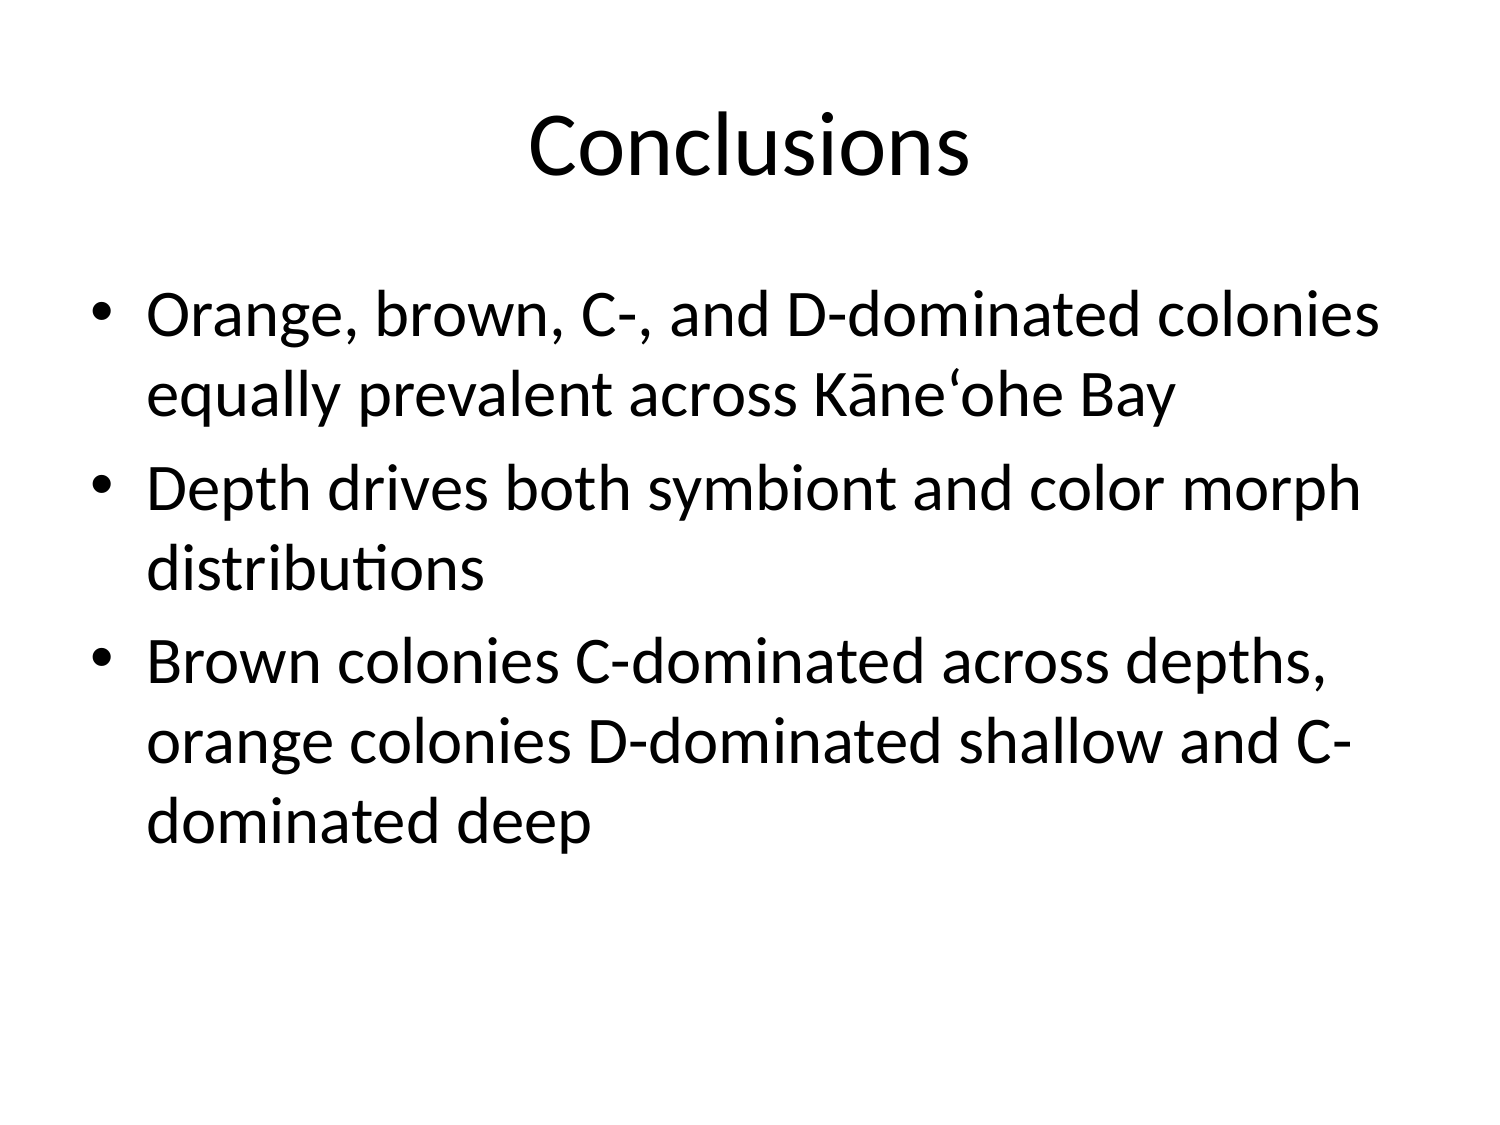

# Conclusions
Orange, brown, C-, and D-dominated colonies equally prevalent across Kāne‘ohe Bay
Depth drives both symbiont and color morph distributions
Brown colonies C-dominated across depths, orange colonies D-dominated shallow and C-dominated deep